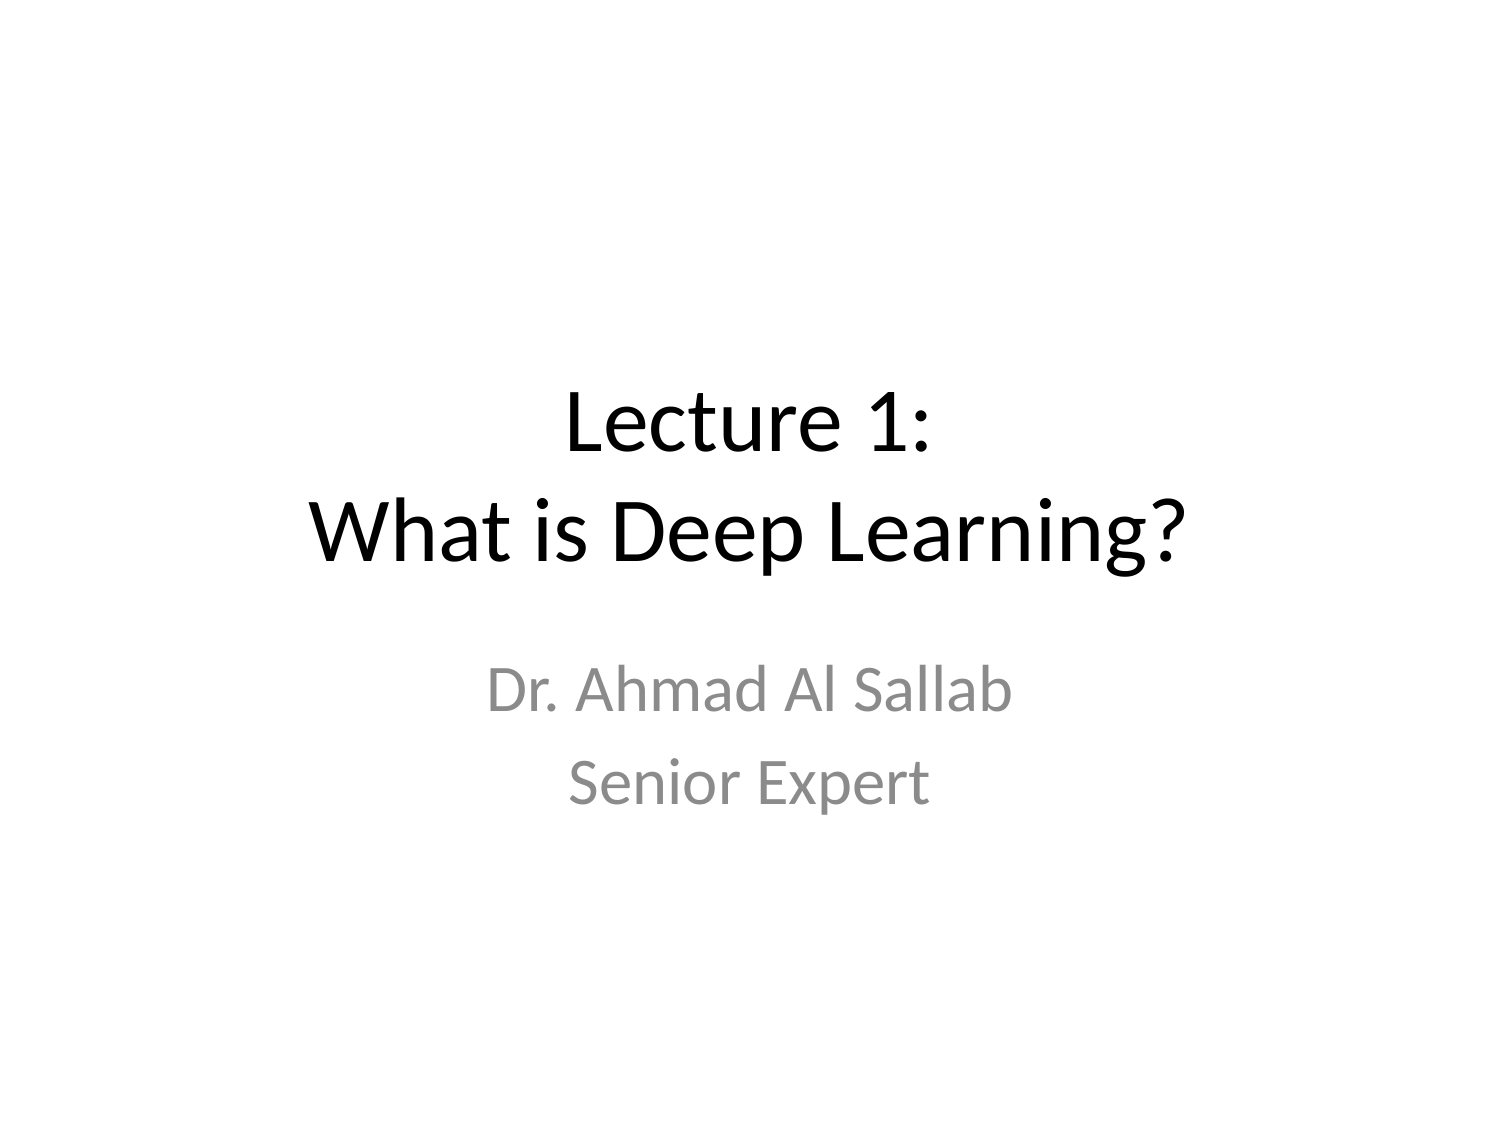

# Lecture 1: What is Deep Learning?
Dr. Ahmad Al Sallab
Senior Expert